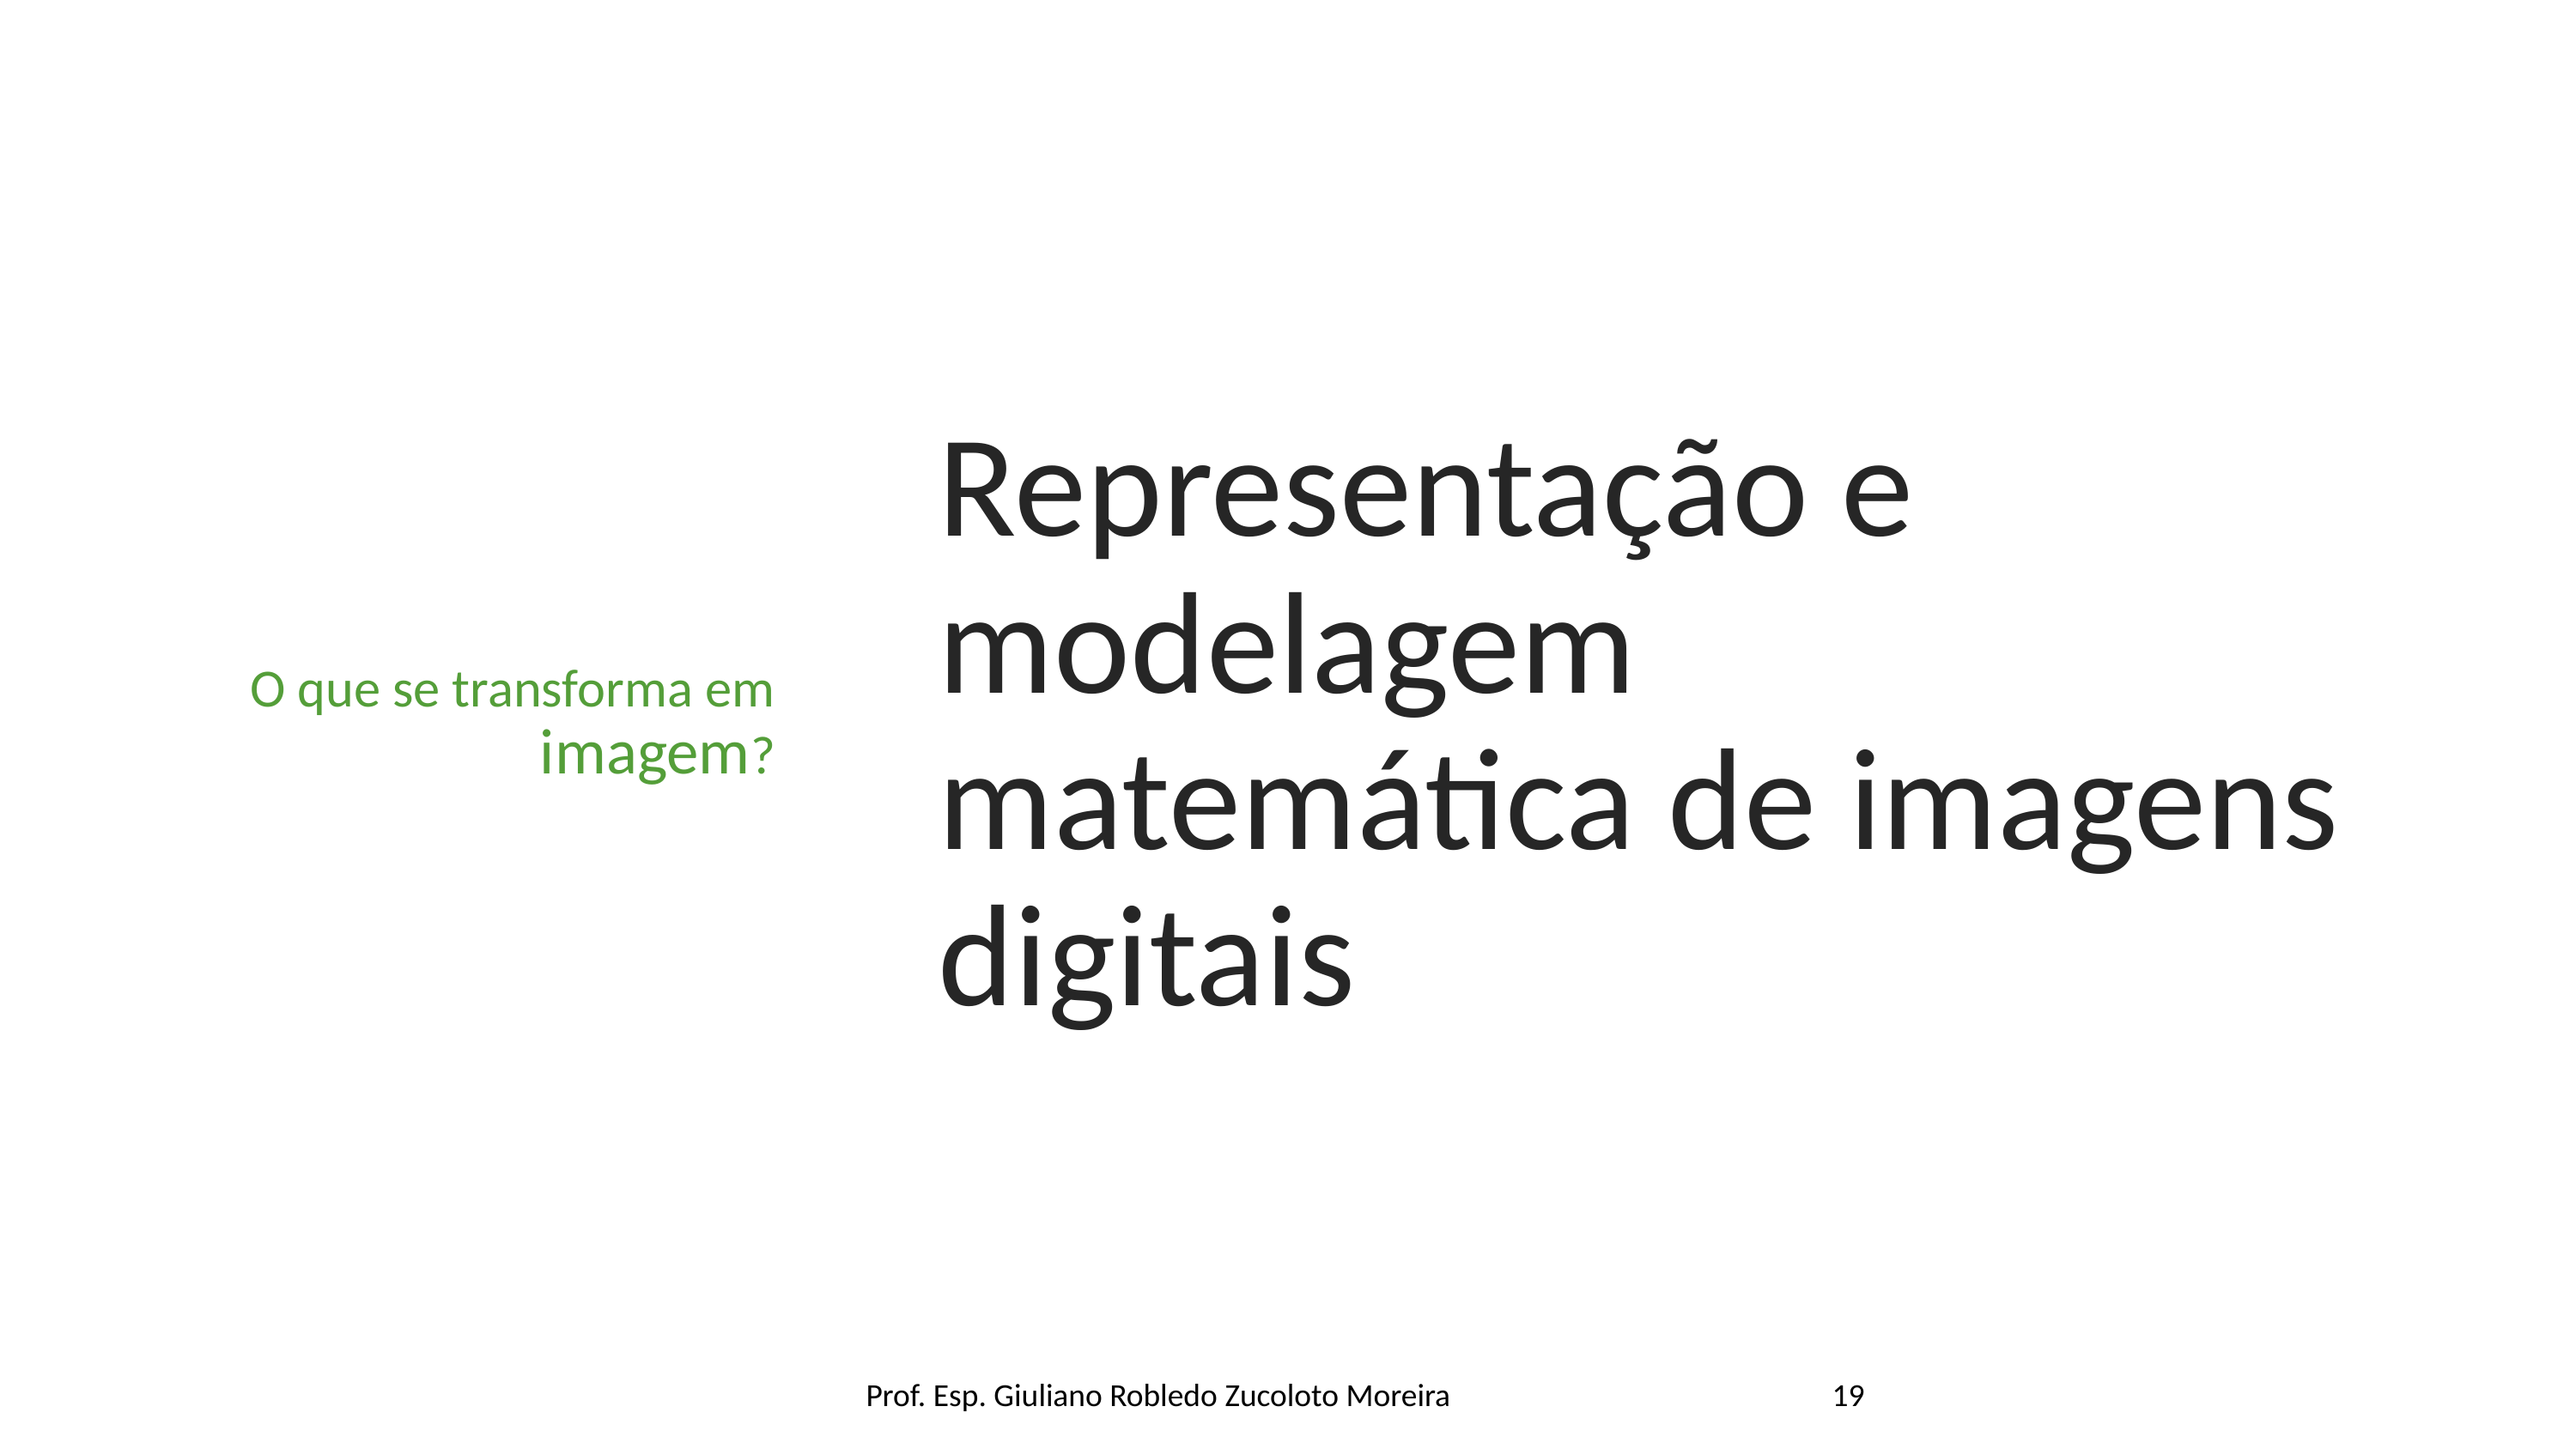

O que se transforma em imagem?
# Representação e modelagem matemática de imagens digitais
Prof. Esp. Giuliano Robledo Zucoloto Moreira
19